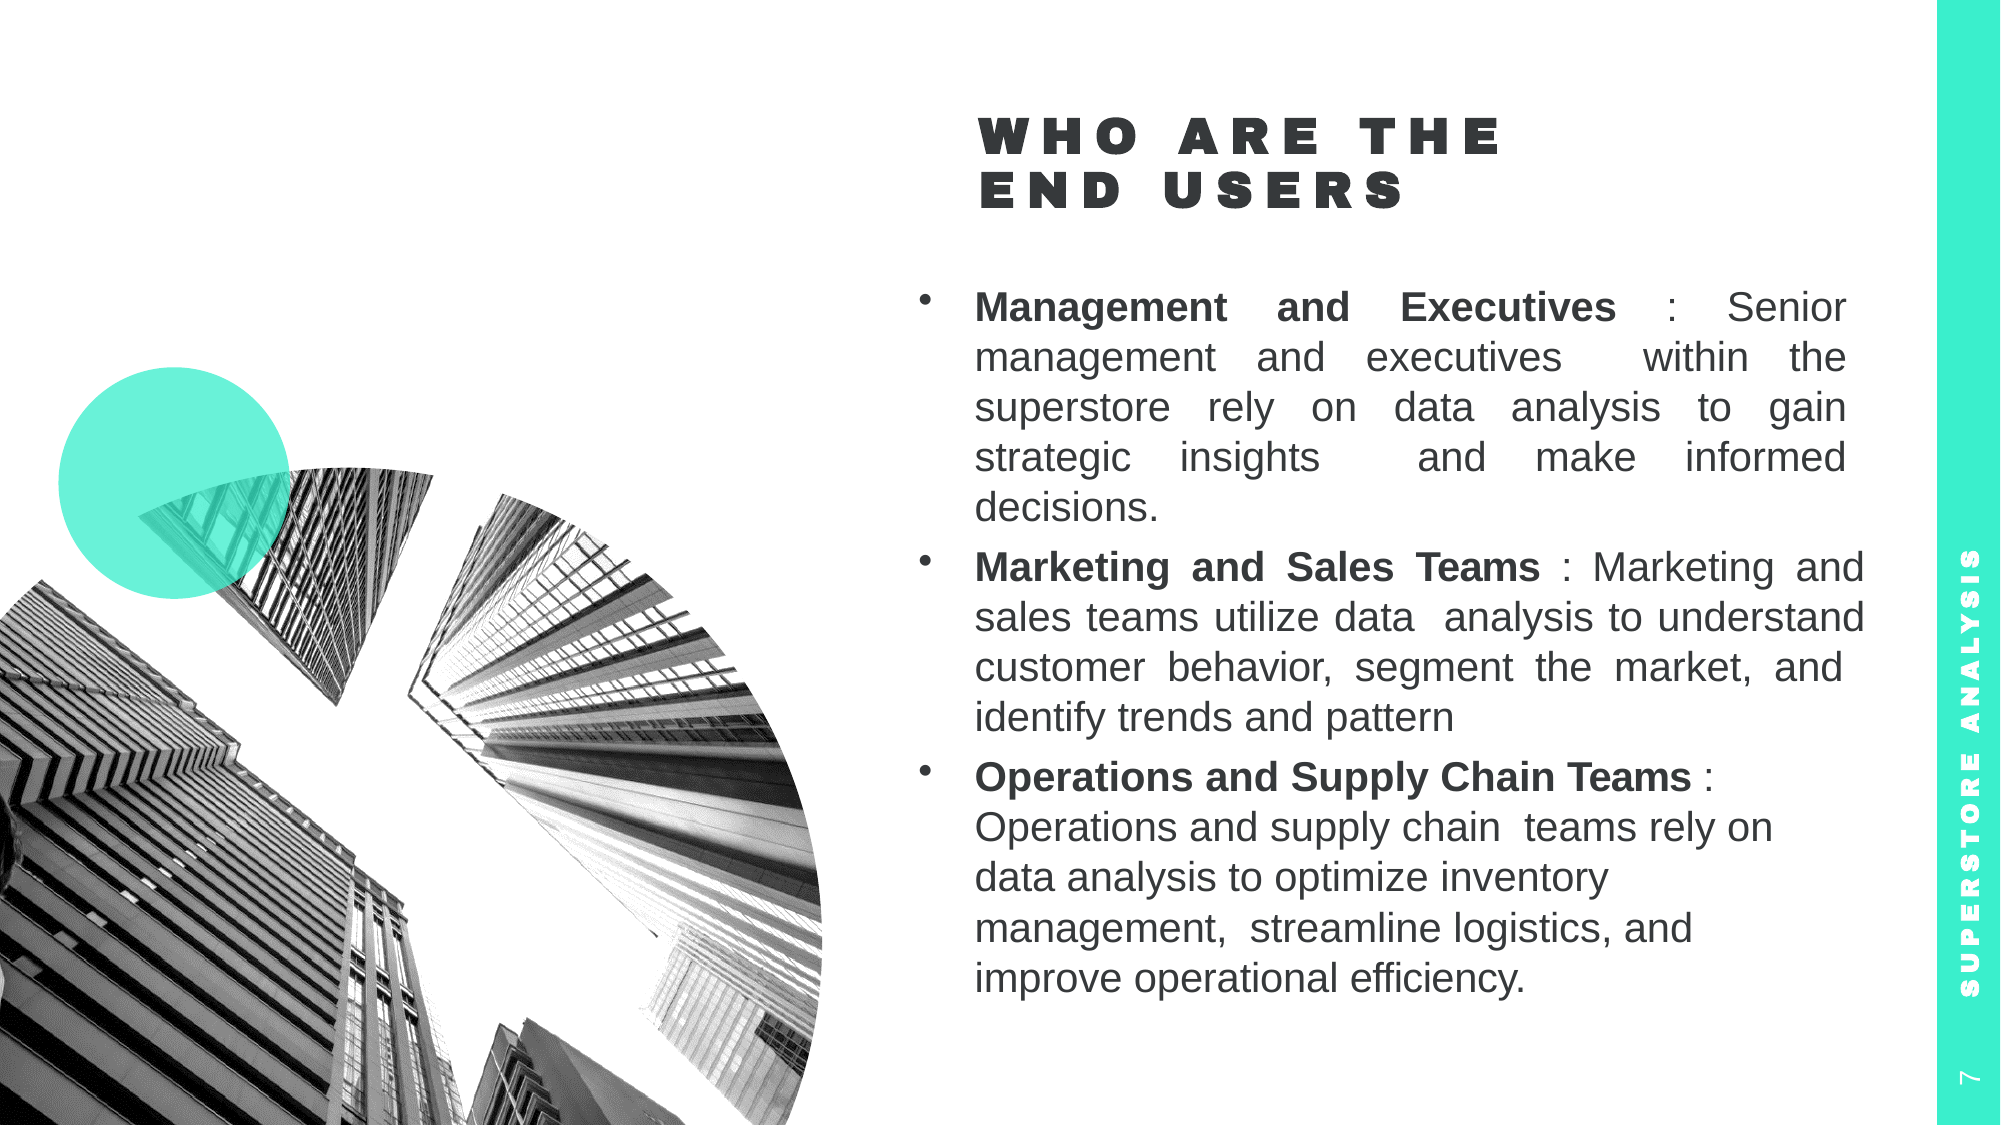

Who are the
END users
Management and Executives : Senior management and executives  within the superstore rely on data analysis to gain strategic insights  and make informed decisions.
Marketing and Sales Teams : Marketing and sales teams utilize data  analysis to understand customer behavior, segment the market, and  identify trends and pattern
Operations and Supply Chain Teams : Operations and supply chain  teams rely on data analysis to optimize inventory management,  streamline logistics, and improve operational efficiency.

Superstore Analysis
7